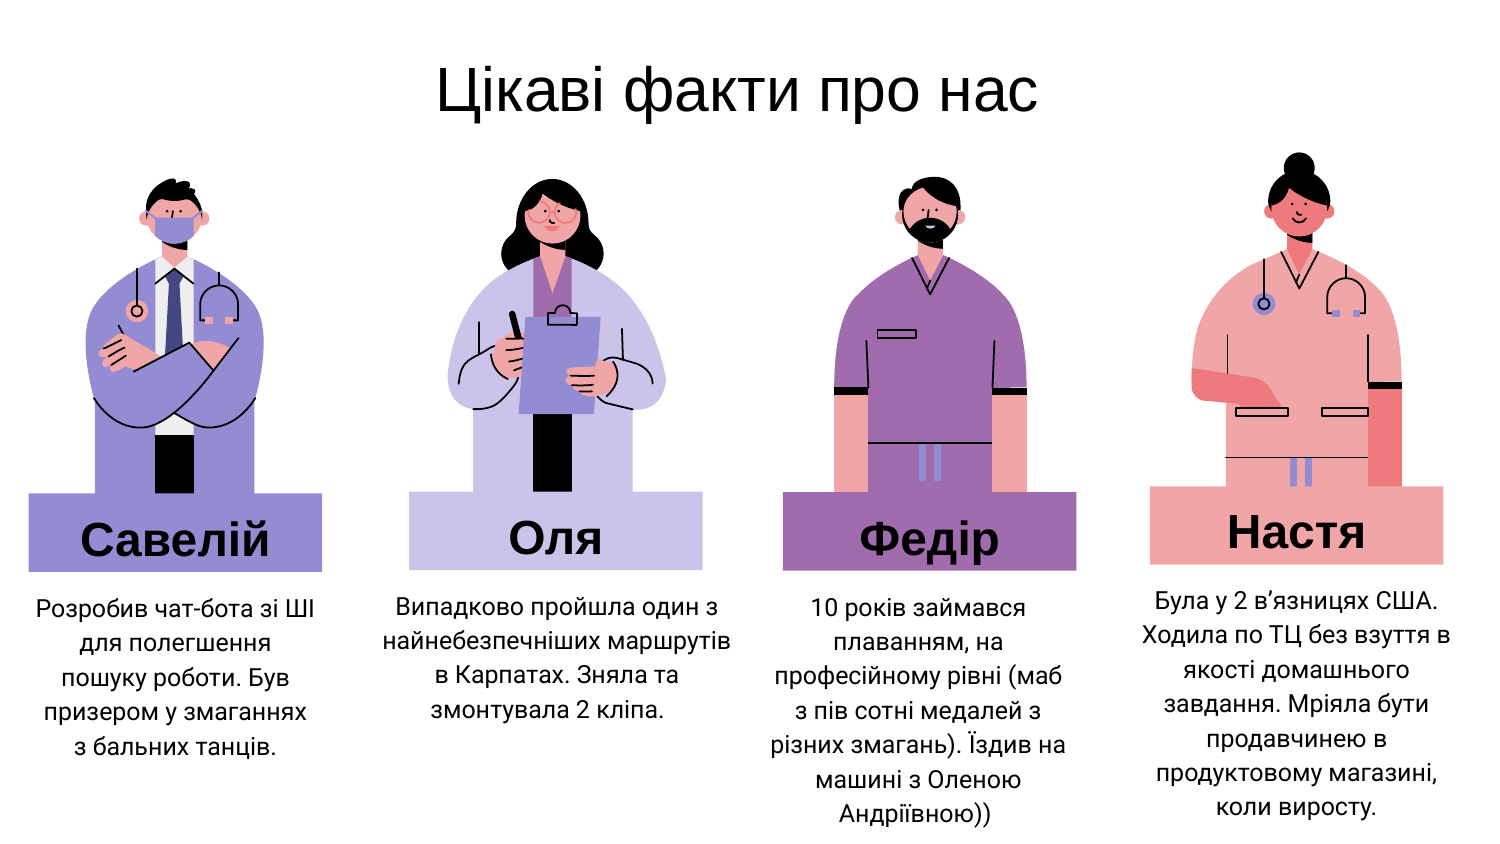

# Цікаві факти про нас

Настя
Оля
Федір
Савелій
Була у 2 вʼязницях США. Ходила по ТЦ без взуття в якості домашнього завдання. Мріяла бути продавчинею в продуктовому магазині, коли виросту.
Випадково пройшла один з найнебезпечніших маршрутів в Карпатах. Зняла та змонтувала 2 кліпа.
10 років займався плаванням, на професійному рівні (маб з пів сотні медалей з різних змагань). Їздив на машині з Оленою Андріївною))
Розробив чат-бота зі ШІ для полегшення пошуку роботи. Був призером у змаганнях з бальних танців.